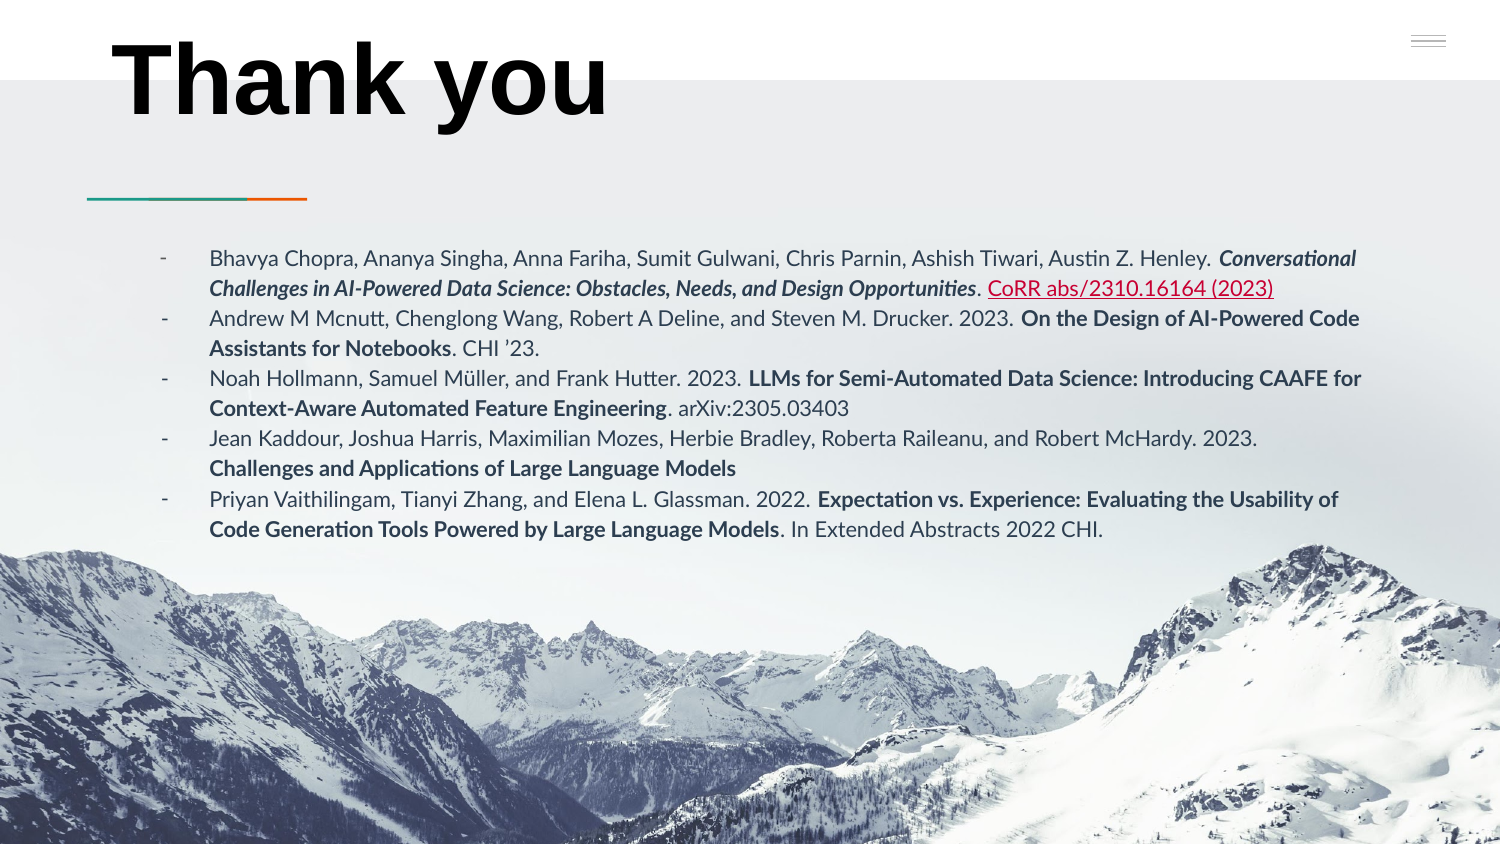

# Thank you
Bhavya Chopra, Ananya Singha, Anna Fariha, Sumit Gulwani, Chris Parnin, Ashish Tiwari, Austin Z. Henley. Conversational Challenges in AI-Powered Data Science: Obstacles, Needs, and Design Opportunities. CoRR abs/2310.16164 (2023)
Andrew M Mcnutt, Chenglong Wang, Robert A Deline, and Steven M. Drucker. 2023. On the Design of AI-Powered Code Assistants for Notebooks. CHI ’23.
Noah Hollmann, Samuel Müller, and Frank Hutter. 2023. LLMs for Semi-Automated Data Science: Introducing CAAFE for Context-Aware Automated Feature Engineering. arXiv:2305.03403
Jean Kaddour, Joshua Harris, Maximilian Mozes, Herbie Bradley, Roberta Raileanu, and Robert McHardy. 2023. Challenges and Applications of Large Language Models
Priyan Vaithilingam, Tianyi Zhang, and Elena L. Glassman. 2022. Expectation vs. Experience: Evaluating the Usability of Code Generation Tools Powered by Large Language Models. In Extended Abstracts 2022 CHI.